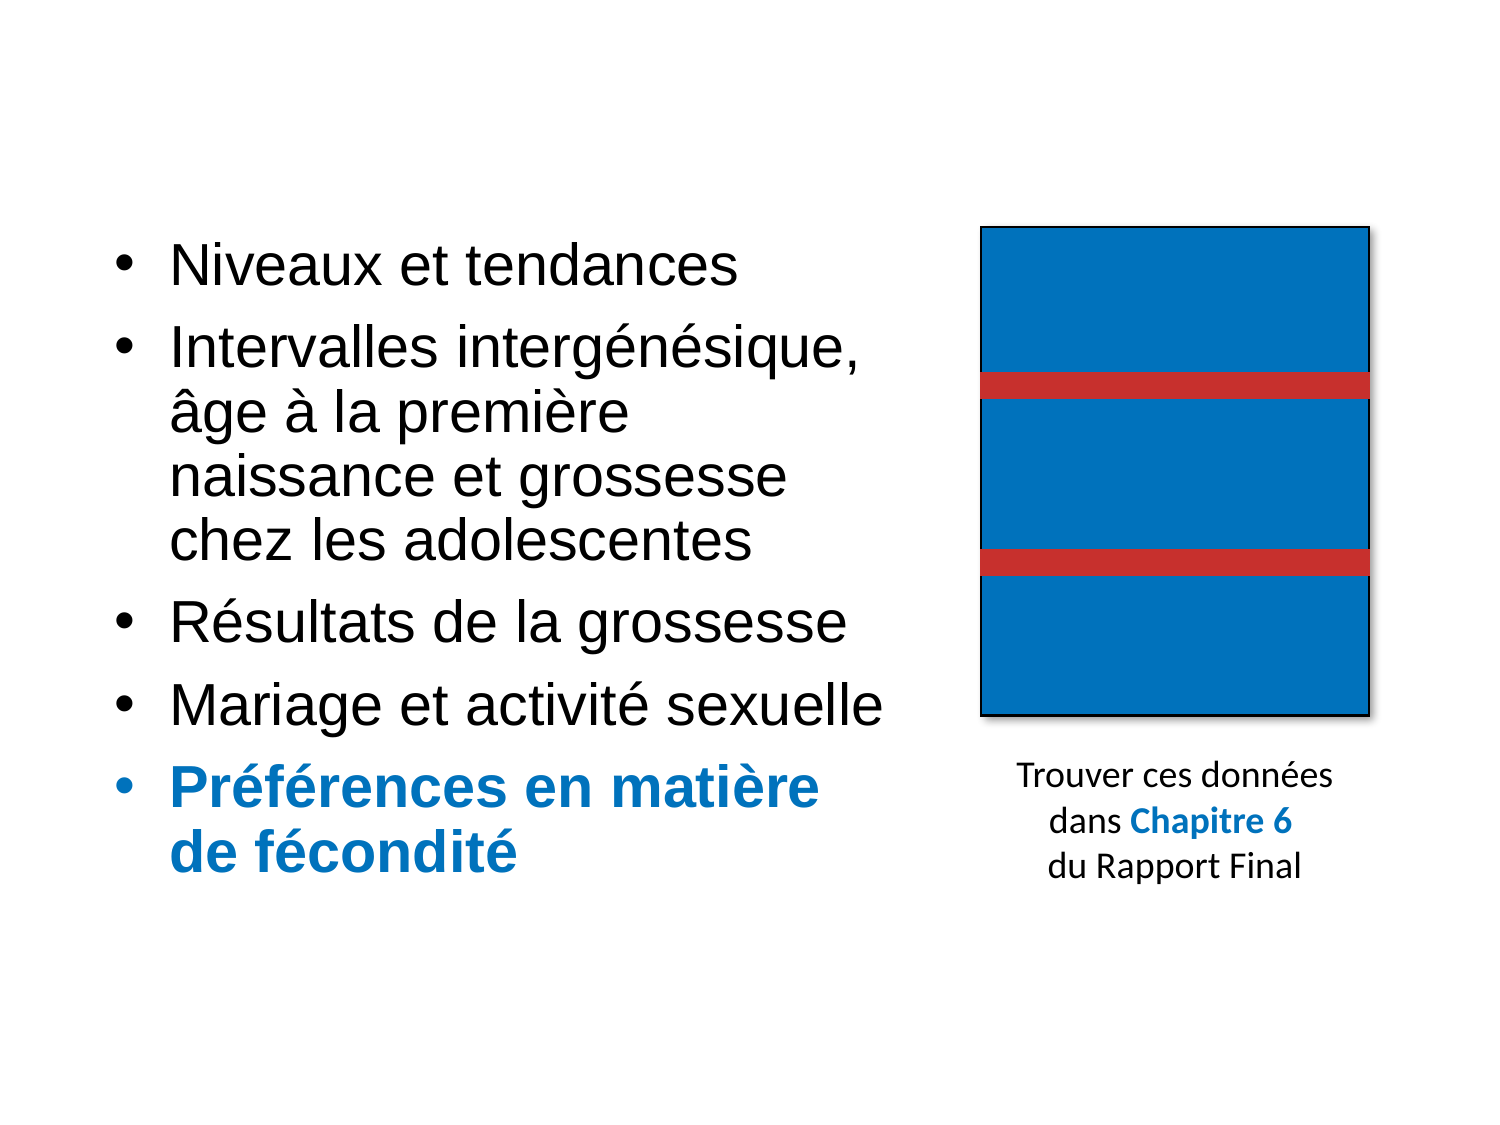

Niveaux et tendances
Intervalles intergénésique, âge à la première naissance et grossesse chez les adolescentes
Résultats de la grossesse
Mariage et activité sexuelle
Préférences en matière de fécondité

Trouver ces données dans Chapitre 6
du Rapport Final